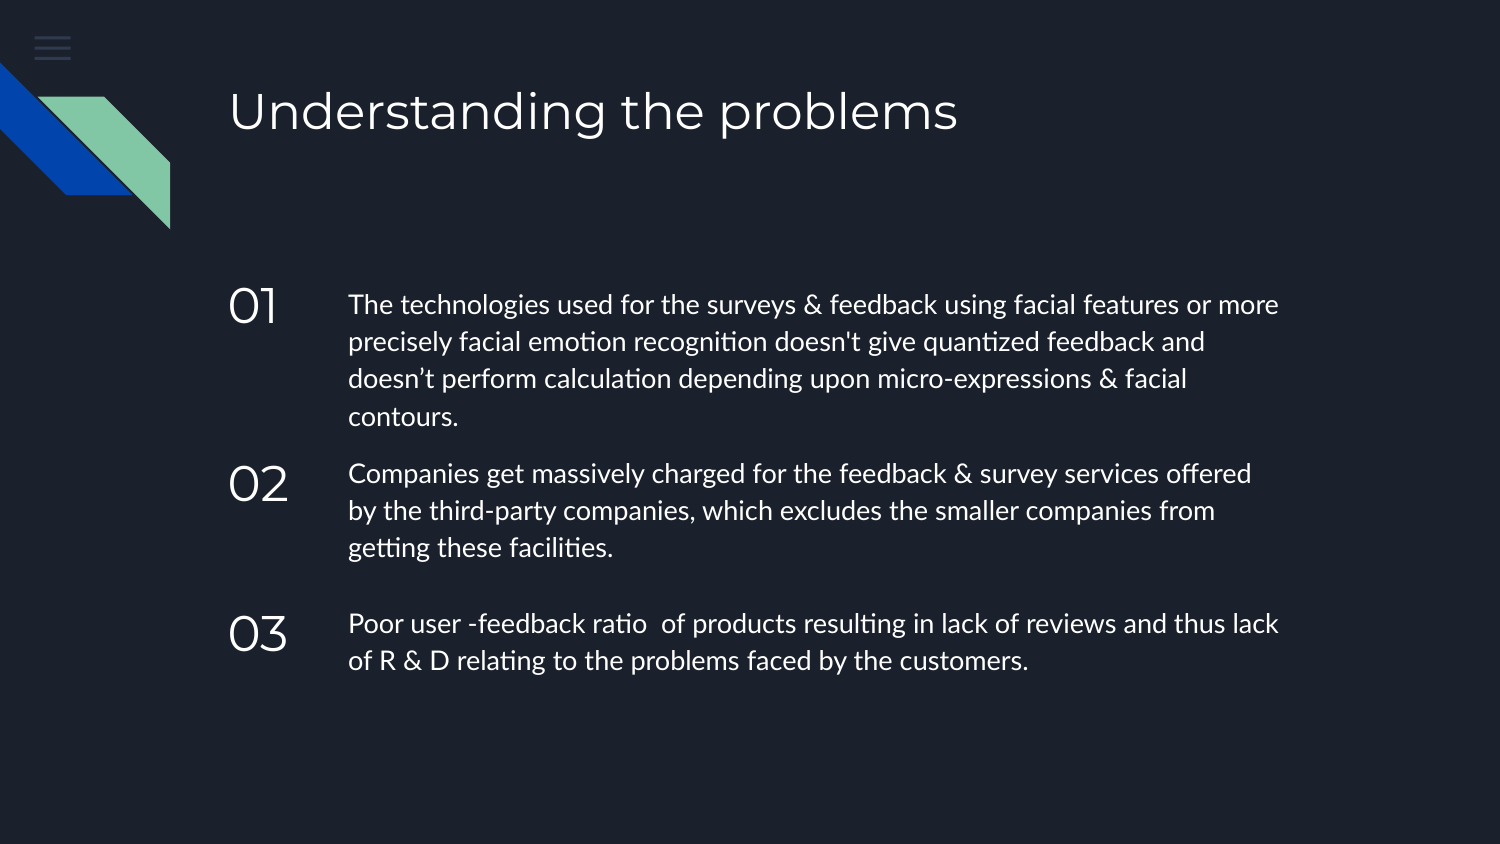

# Understanding the problems
01

The technologies used for the surveys & feedback using facial features or more precisely facial emotion recognition doesn't give quantized feedback and doesn’t perform calculation depending upon micro-expressions & facial contours.

02

Companies get massively charged for the feedback & survey services offered by the third-party companies, which excludes the smaller companies from getting these facilities.
03
Poor user -feedback ratio  of products resulting in lack of reviews and thus lack of R & D relating to the problems faced by the customers.